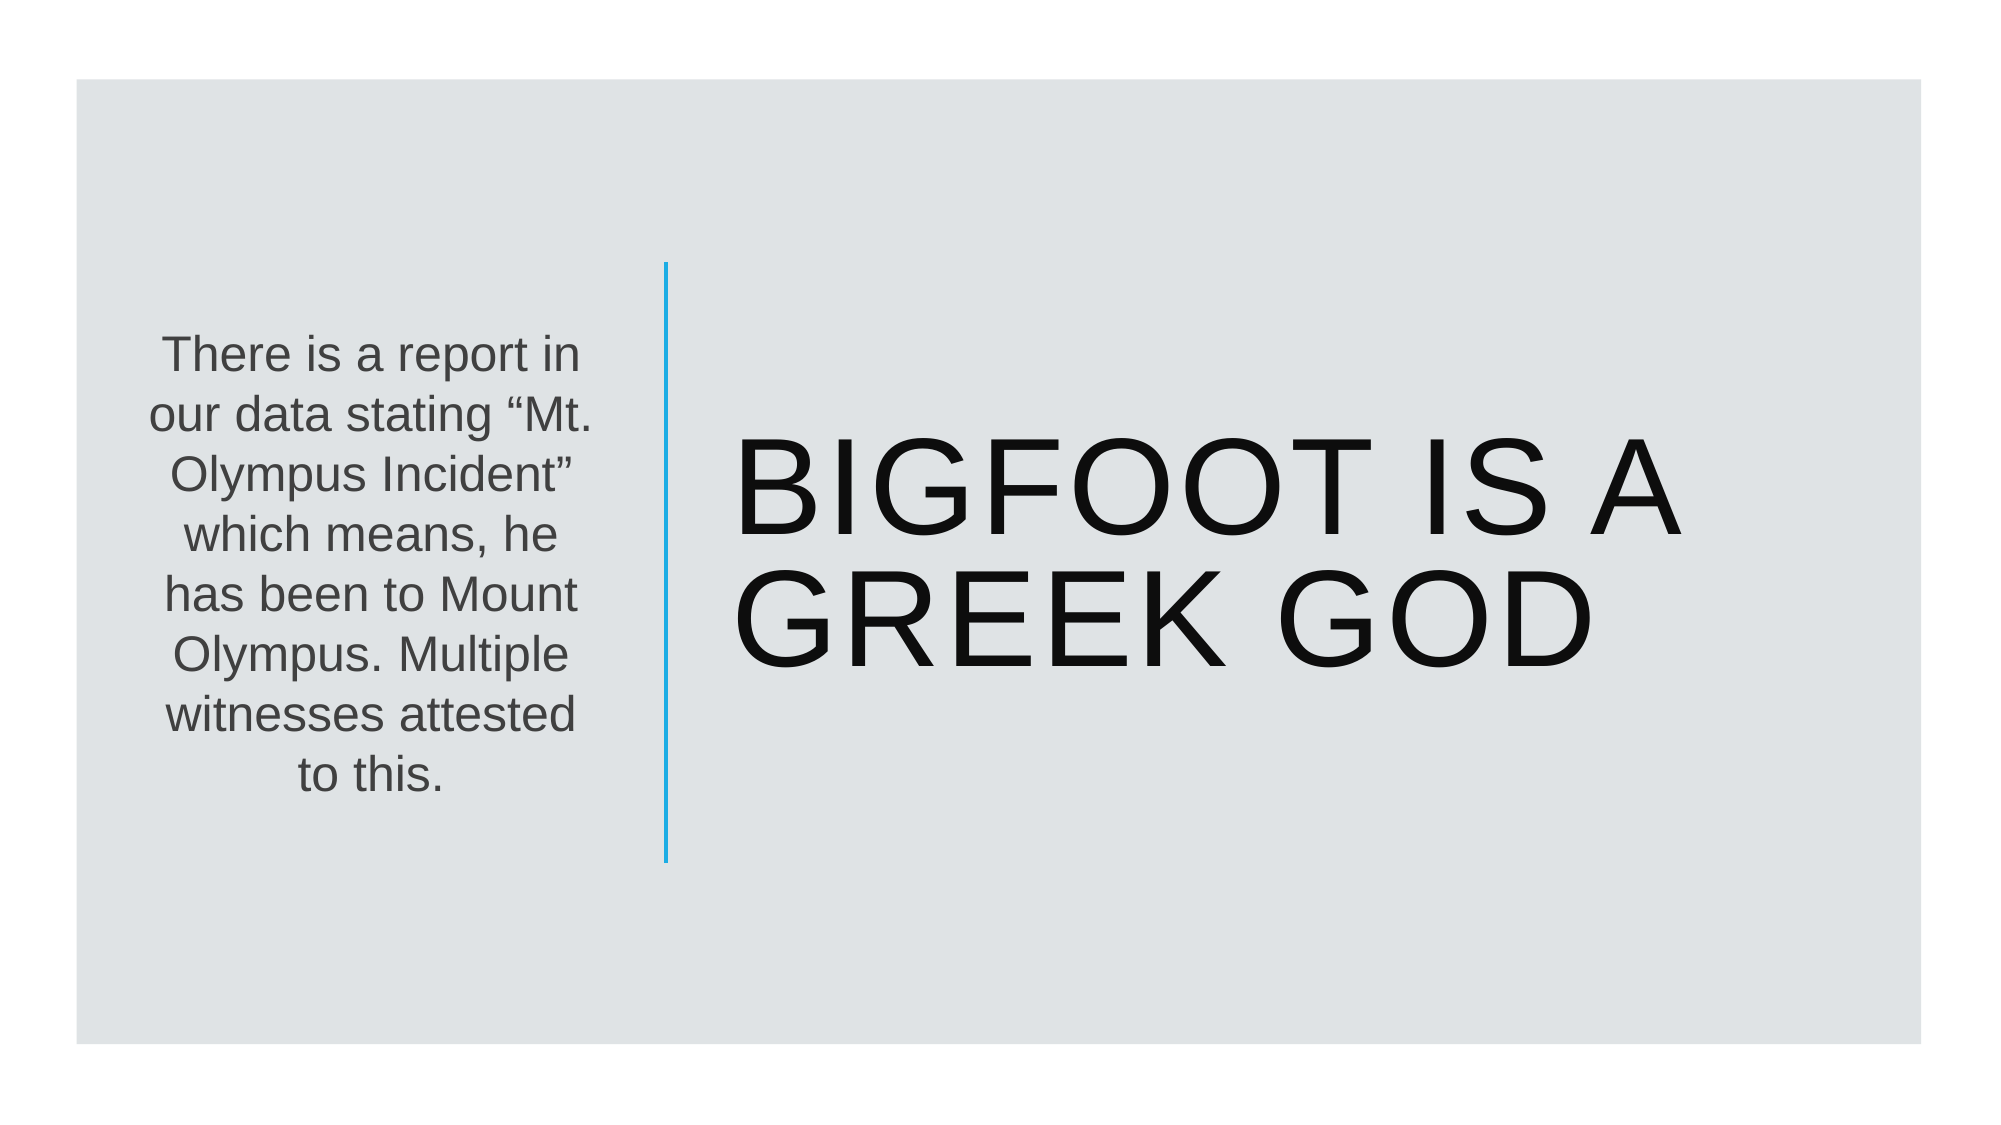

There is a report in our data stating “Mt. Olympus Incident” which means, he has been to Mount Olympus. Multiple witnesses attested to this.
# Bigfoot is a Greek God